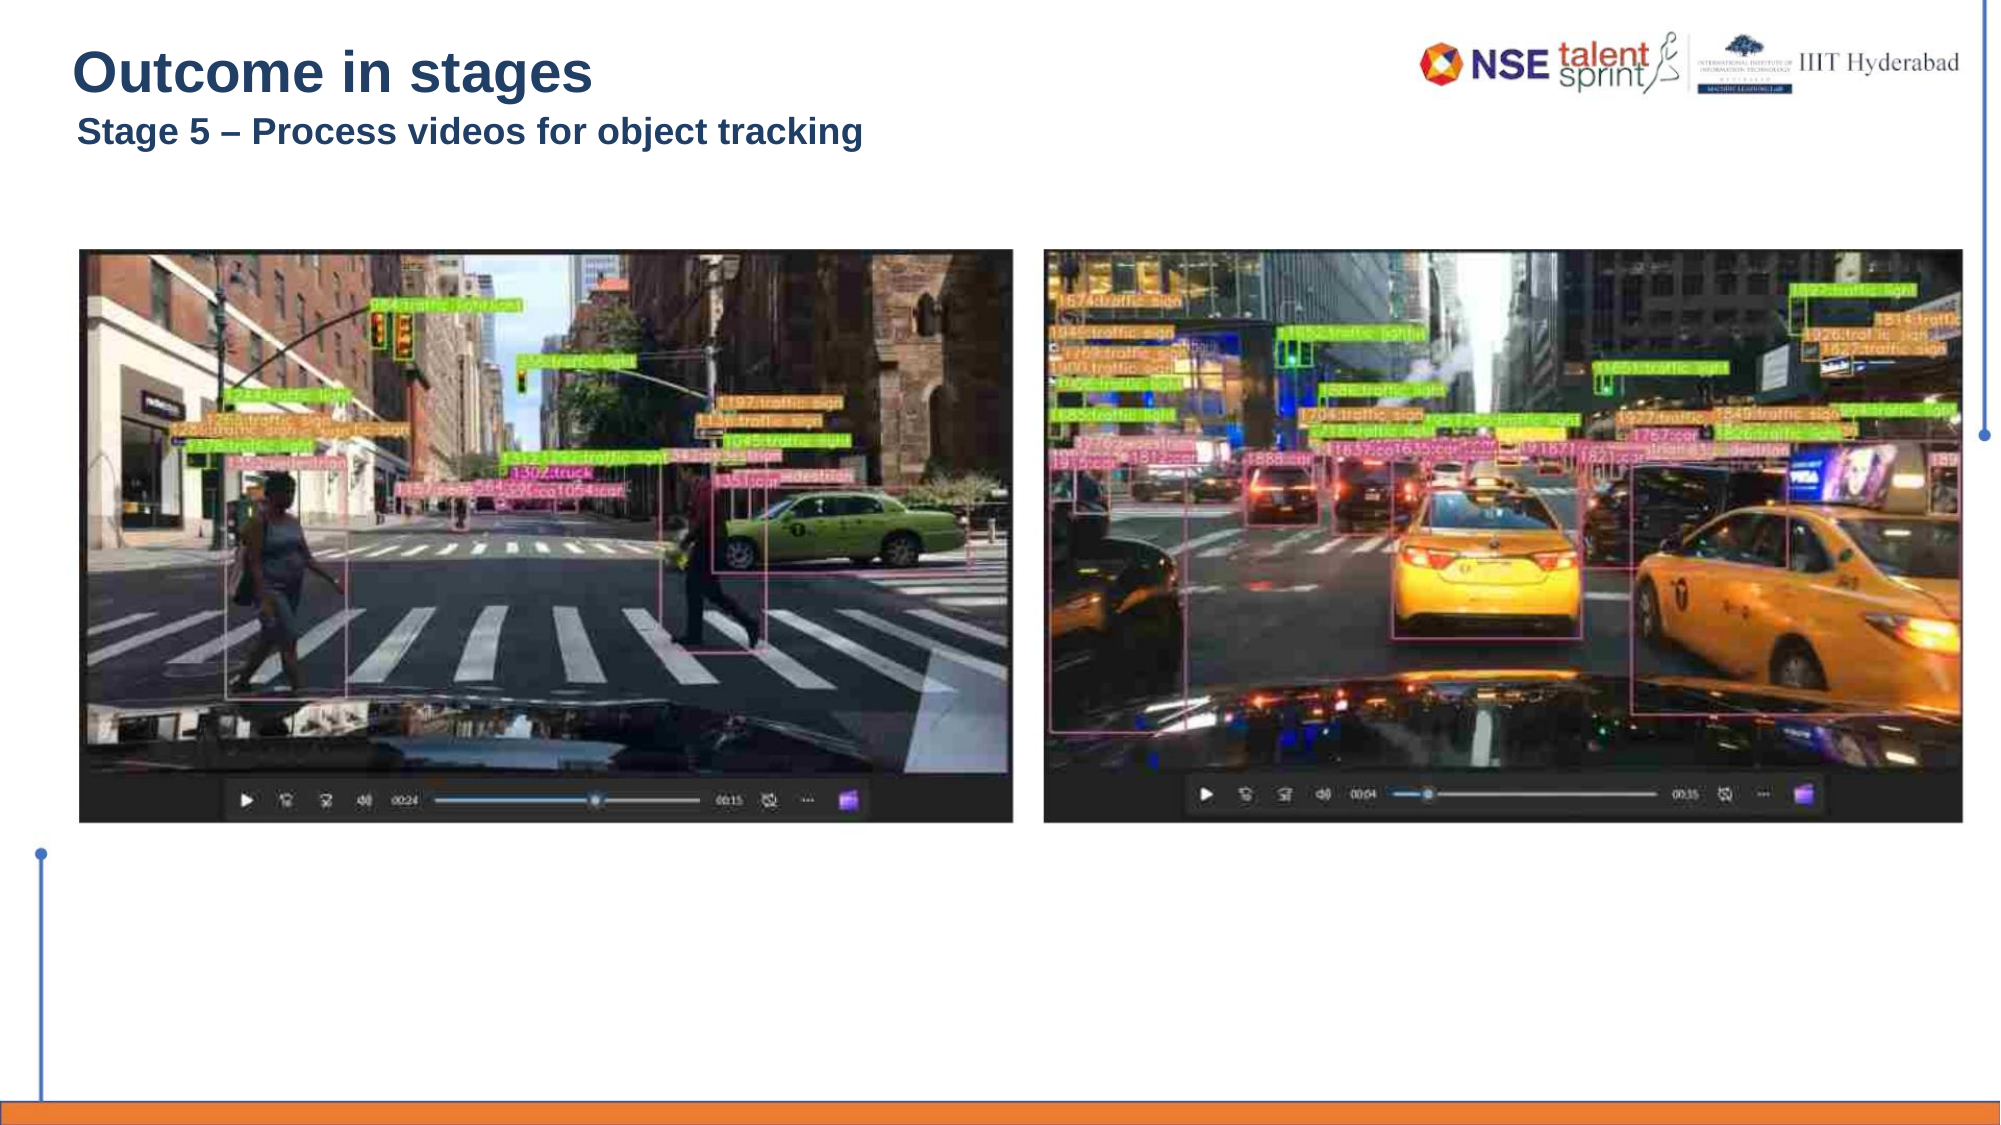

Outcome in stages
Stage 5 – Process videos for object tracking